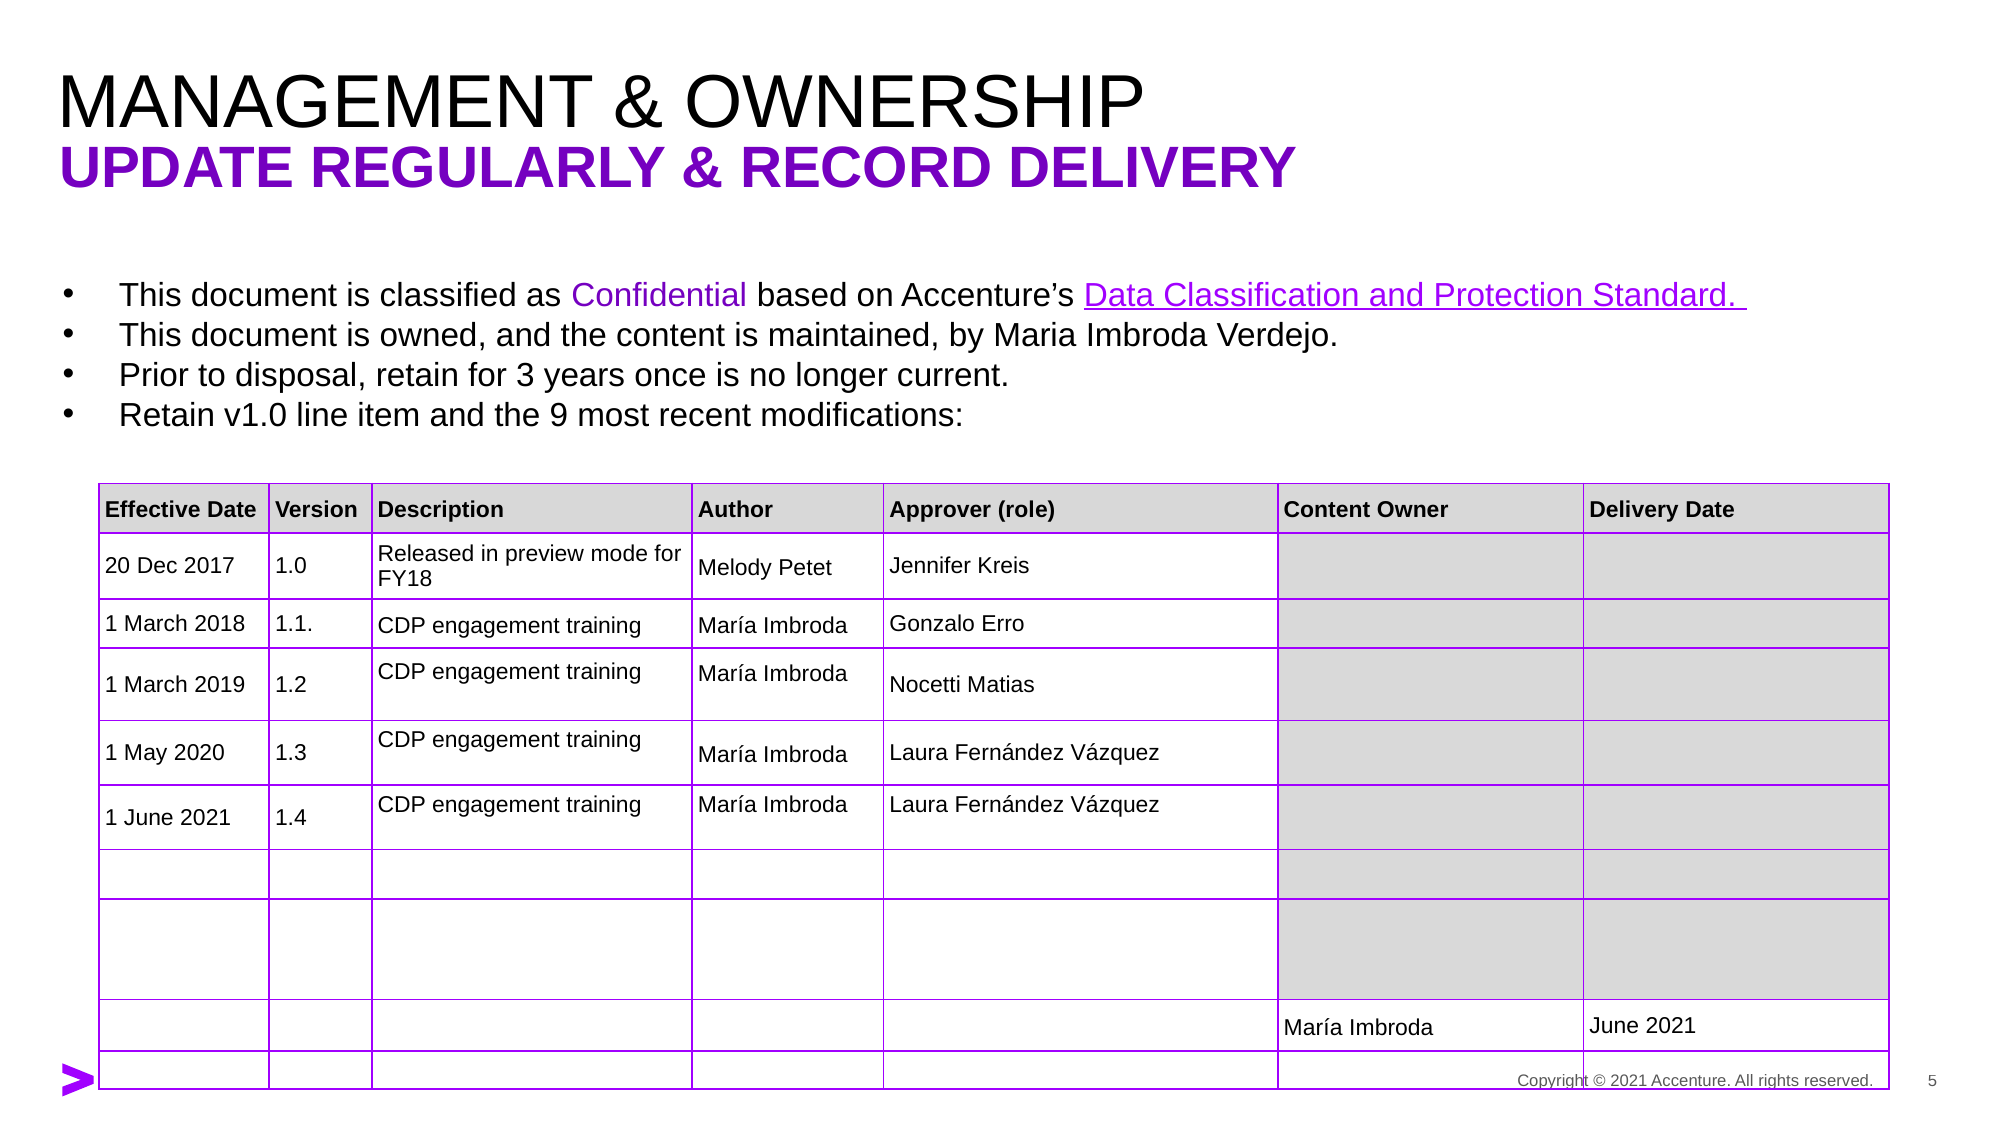

# MANAGEMENT & OWNERSHIP
UPDATE REGULARLY & RECORD DELIVERY
This document is classified as Confidential based on Accenture’s Data Classification and Protection Standard.
This document is owned, and the content is maintained, by Maria Imbroda Verdejo.
Prior to disposal, retain for 3 years once is no longer current.
Retain v1.0 line item and the 9 most recent modifications:

| Effective Date | Version | Description | Author | Approver (role) | Content Owner | Delivery Date |
| --- | --- | --- | --- | --- | --- | --- |
| 20 Dec 2017 | 1.0 | Released in preview mode for FY18 | Melody Petet | Jennifer Kreis |  |  |
| 1 March 2018 | 1.1. | CDP engagement training | María Imbroda | Gonzalo Erro |  |  |
| 1 March 2019 | 1.2 | CDP engagement training | María Imbroda | Nocetti Matias |  |  |
| 1 May 2020 | 1.3 | CDP engagement training | María Imbroda | Laura Fernández Vázquez |  |  |
| 1 June 2021 | 1.4 | CDP engagement training | María Imbroda | Laura Fernández Vázquez |  |  |
|  |  |  |  |  |  |  |
|  |  |  |  |  |  |  |
|  |  |  |  |  | María Imbroda | June 2021 |
|  |  |  |  |  |  |  |
Copyright © 2021 Accenture. All rights reserved.
5